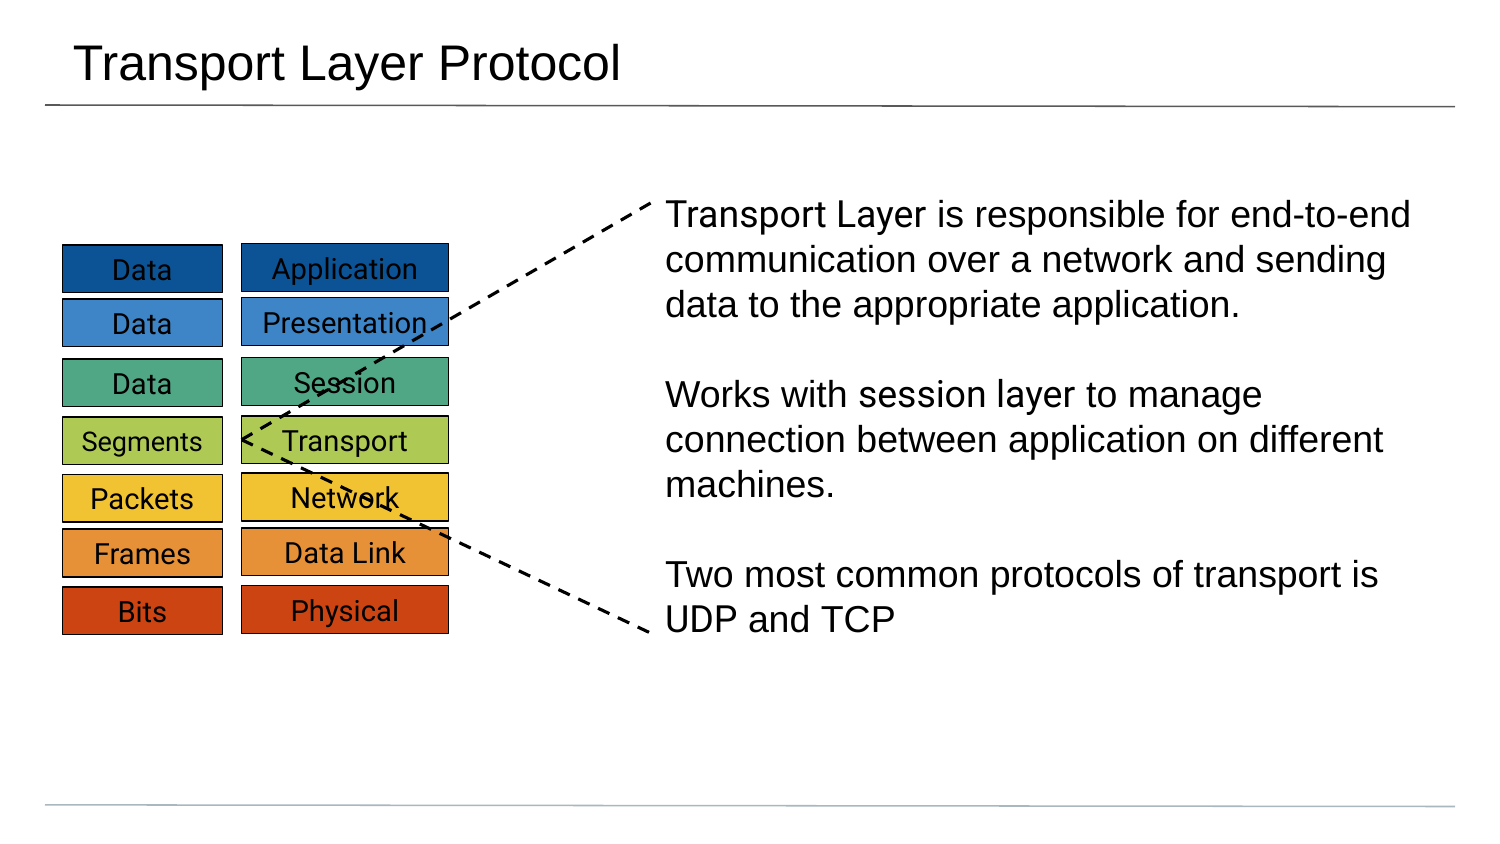

# Transport Layer Protocol
Transport Layer is responsible for end-to-end communication over a network and sending data to the appropriate application.

Works with session layer to manage connection between application on different machines.

Two most common protocols of transport is UDP and TCP
Application
Data
Presentation
Data
Session
Data
Transport
Segments
Network
Packets
Data Link
Frames
Physical
Bits